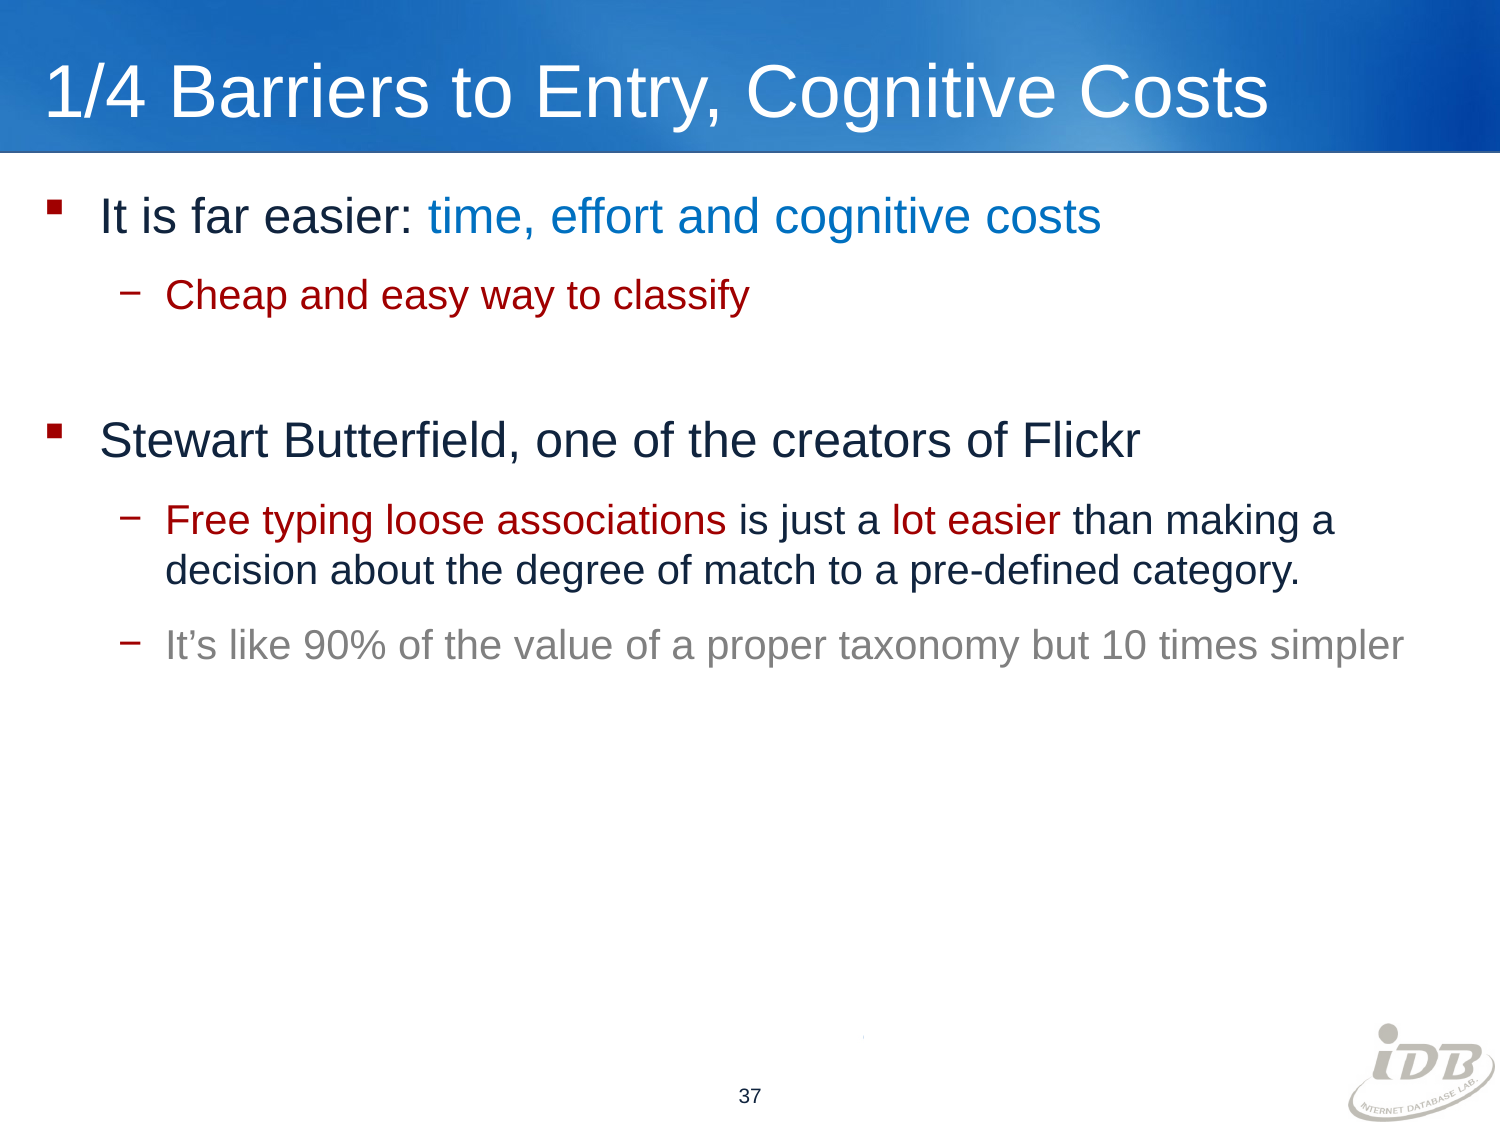

# 1/4 Barriers to Entry, Cognitive Costs
It is far easier: time, effort and cognitive costs
Cheap and easy way to classify

Stewart Butterfield, one of the creators of Flickr
Free typing loose associations is just a lot easier than making a decision about the degree of match to a pre-defined category.
It’s like 90% of the value of a proper taxonomy but 10 times simpler
37